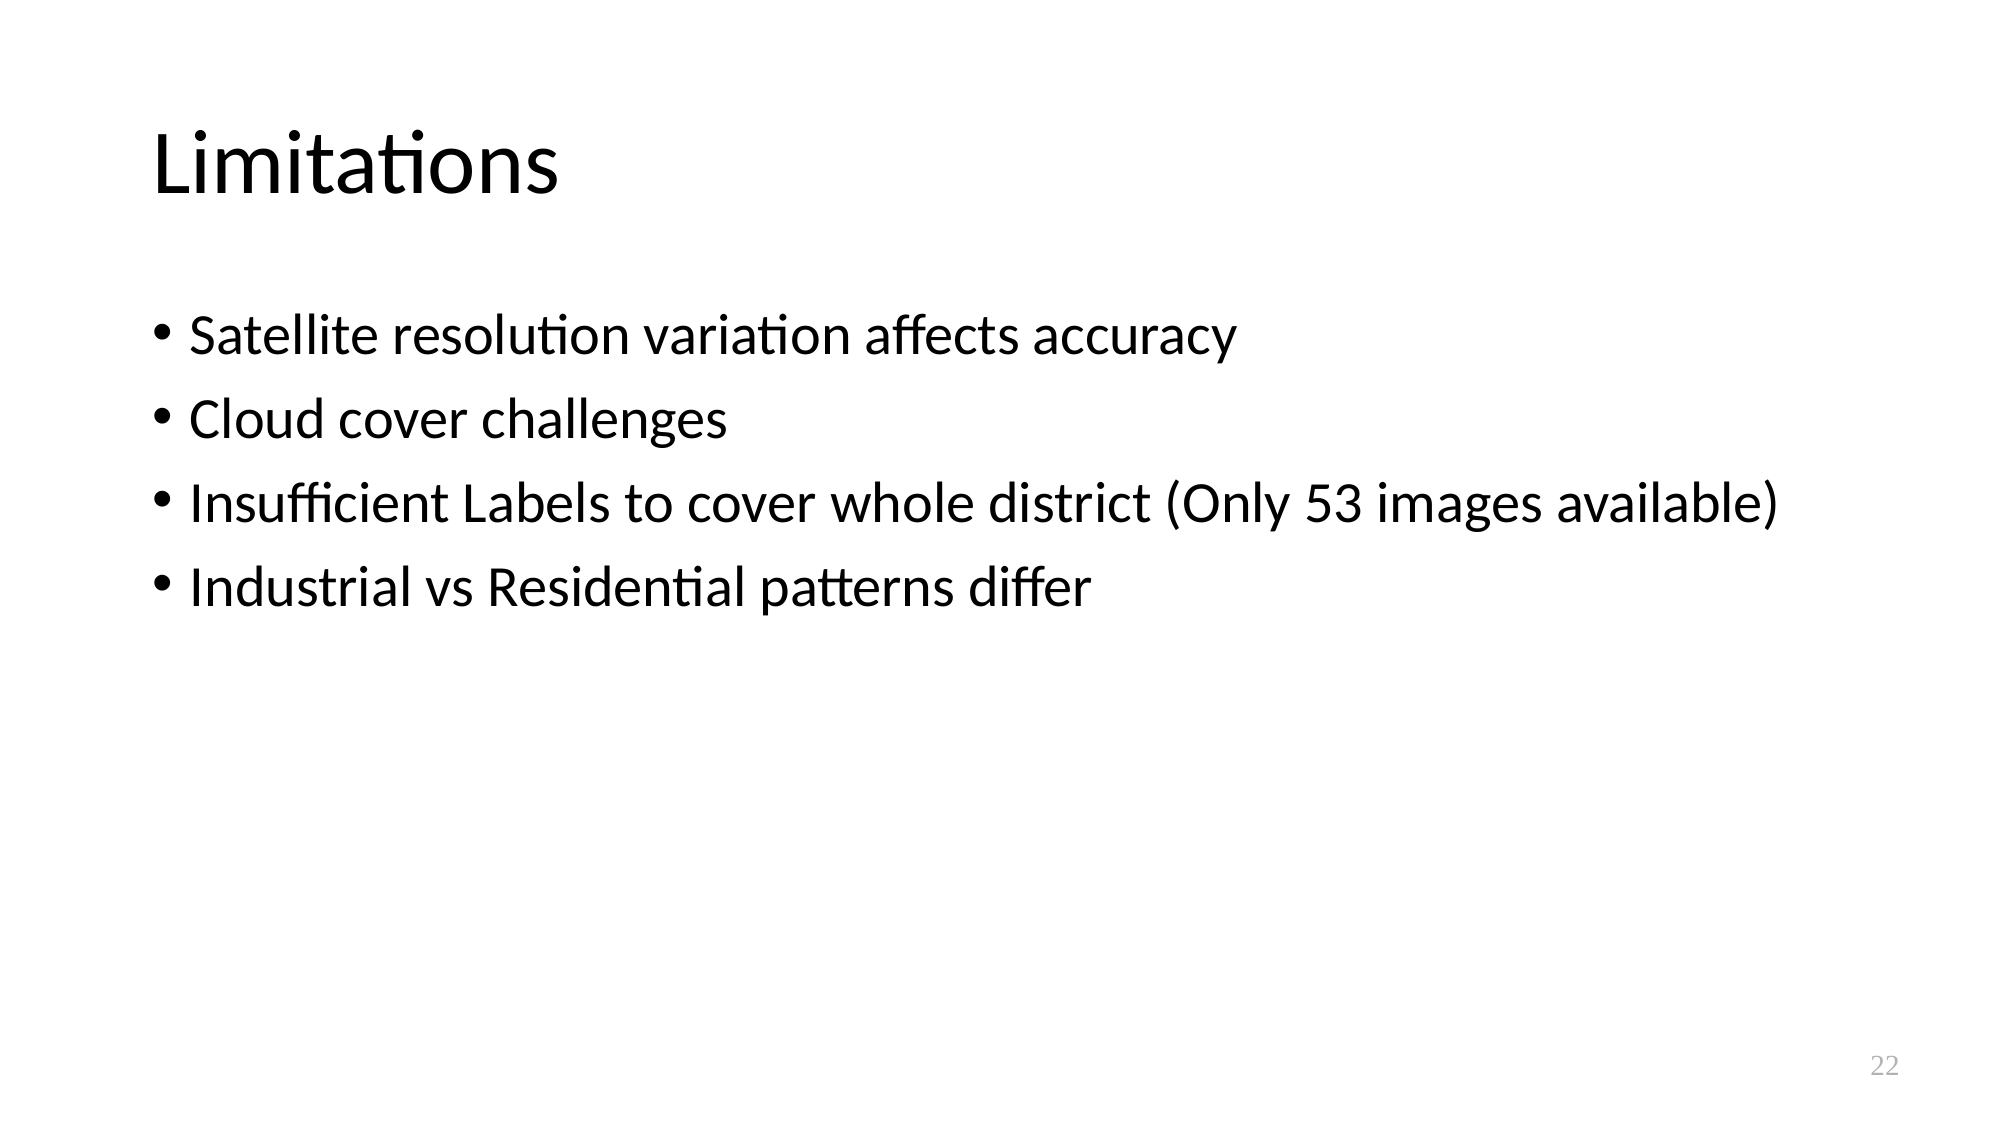

# Limitations
Satellite resolution variation affects accuracy
Cloud cover challenges
Insufficient Labels to cover whole district (Only 53 images available)
Industrial vs Residential patterns differ
22